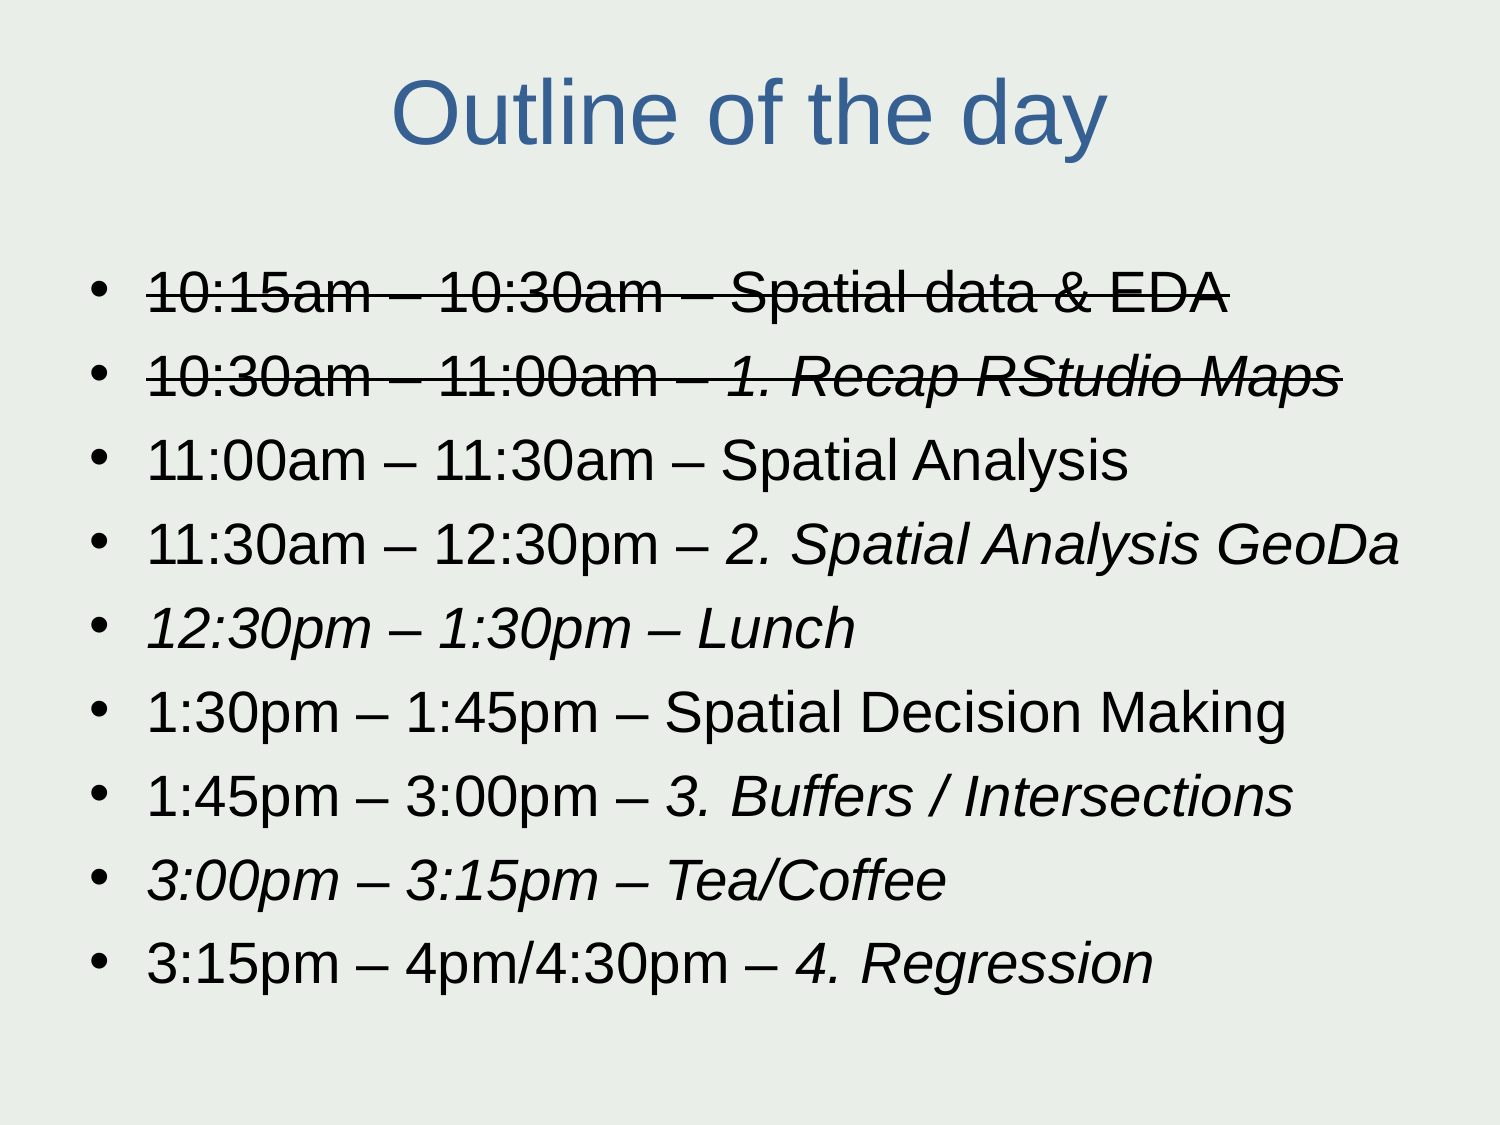

Outline of the day
10:15am – 10:30am – Spatial data & EDA
10:30am – 11:00am – 1. Recap RStudio Maps
11:00am – 11:30am – Spatial Analysis
11:30am – 12:30pm – 2. Spatial Analysis GeoDa
12:30pm – 1:30pm – Lunch
1:30pm – 1:45pm – Spatial Decision Making
1:45pm – 3:00pm – 3. Buffers / Intersections
3:00pm – 3:15pm – Tea/Coffee
3:15pm – 4pm/4:30pm – 4. Regression